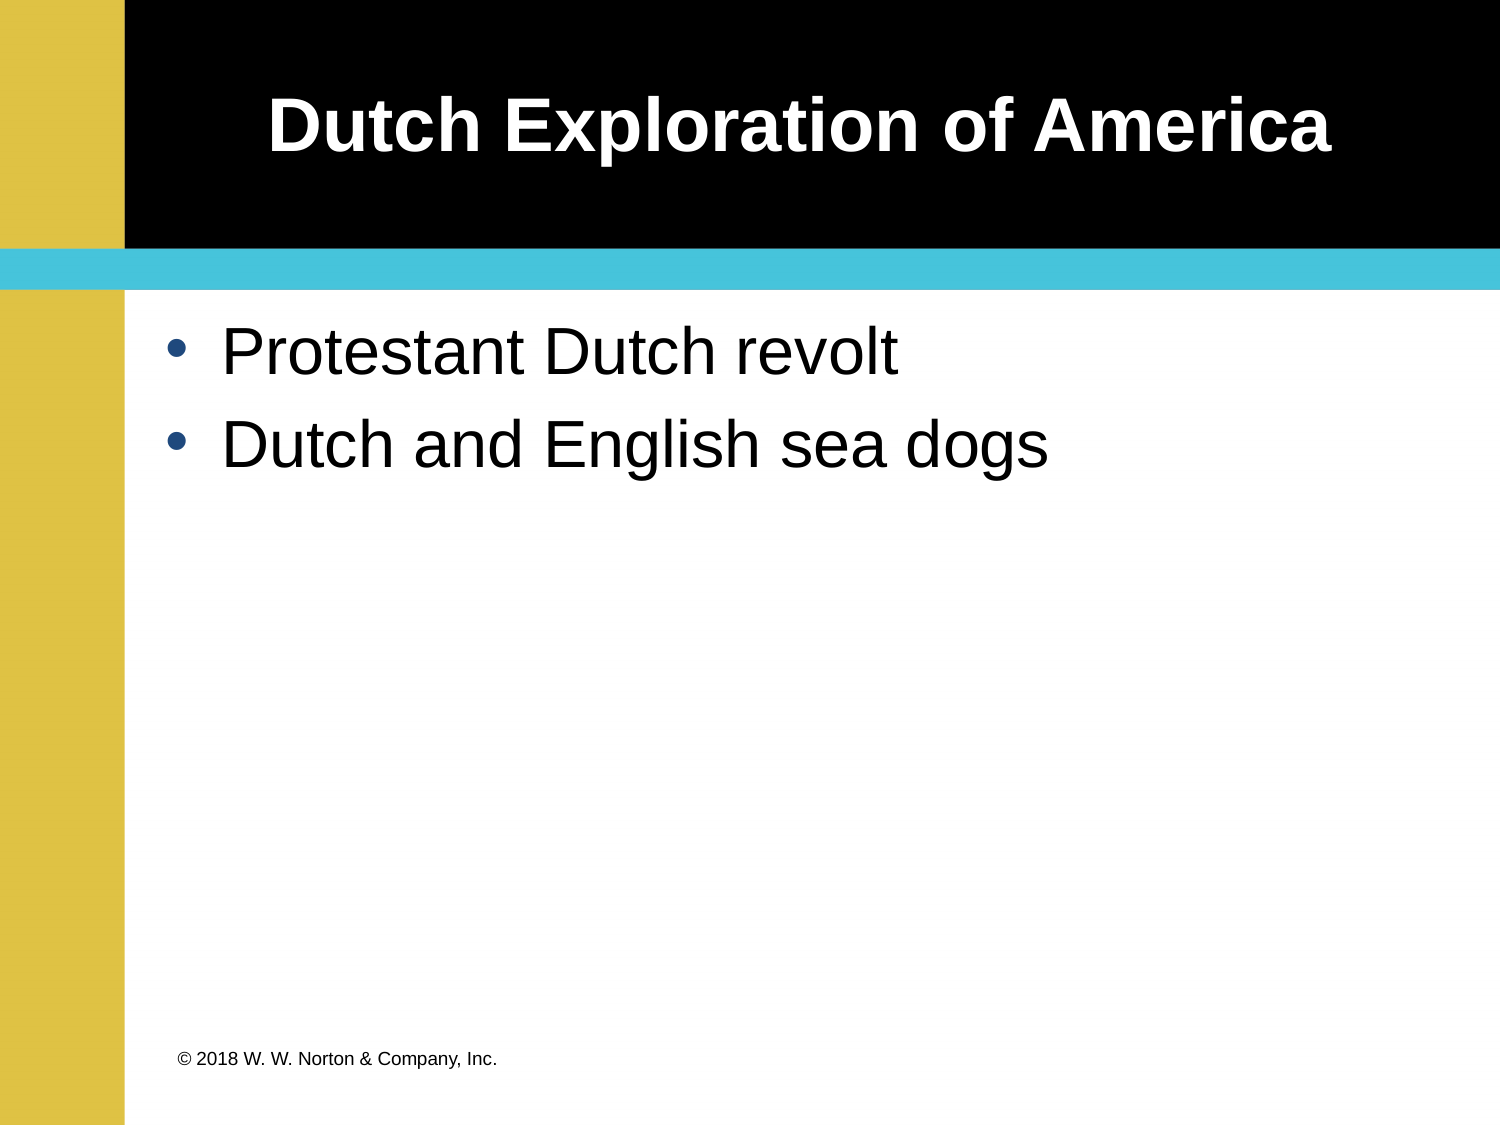

# Dutch Exploration of America
Protestant Dutch revolt
Dutch and English sea dogs